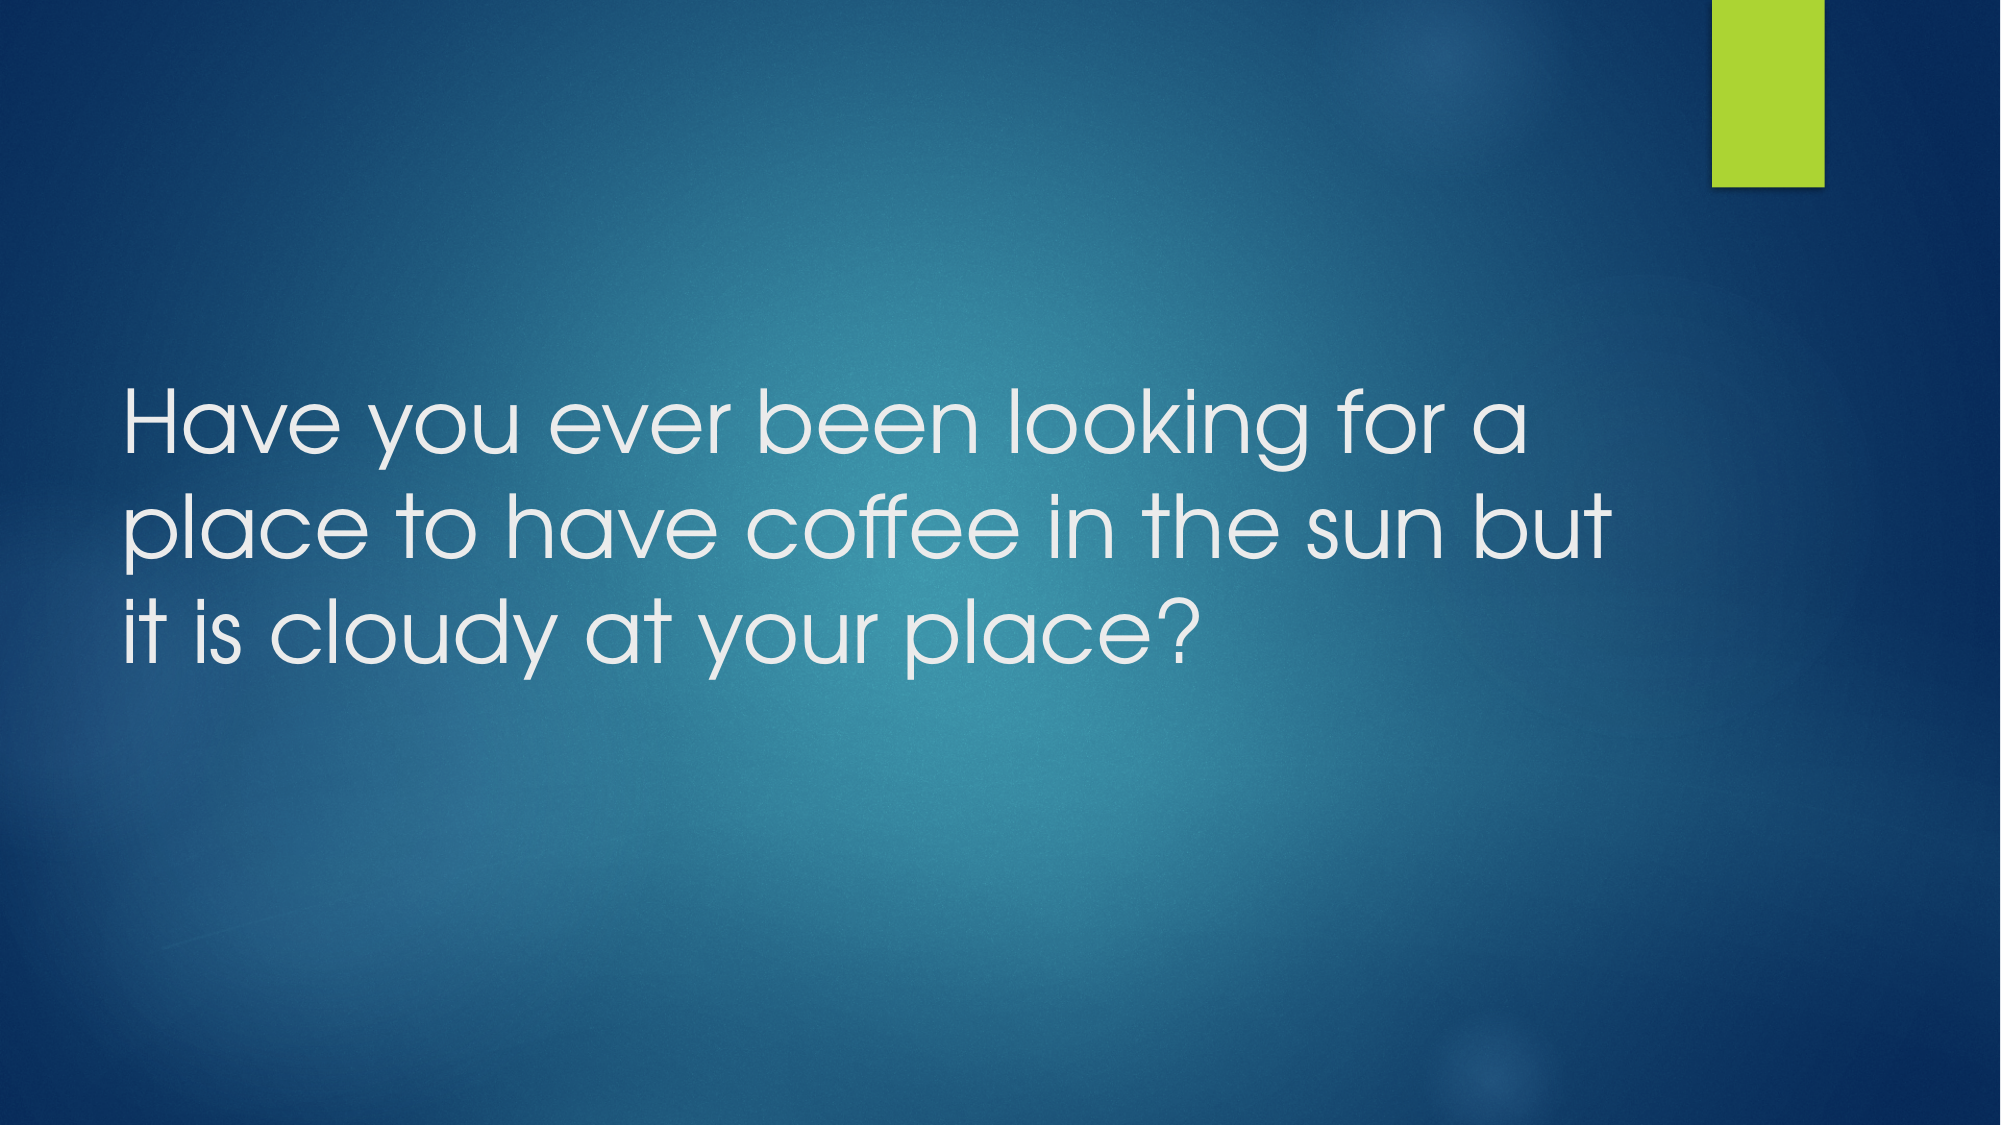

# Have you ever been looking for a place to have coffee in the sun but it is cloudy at your place?